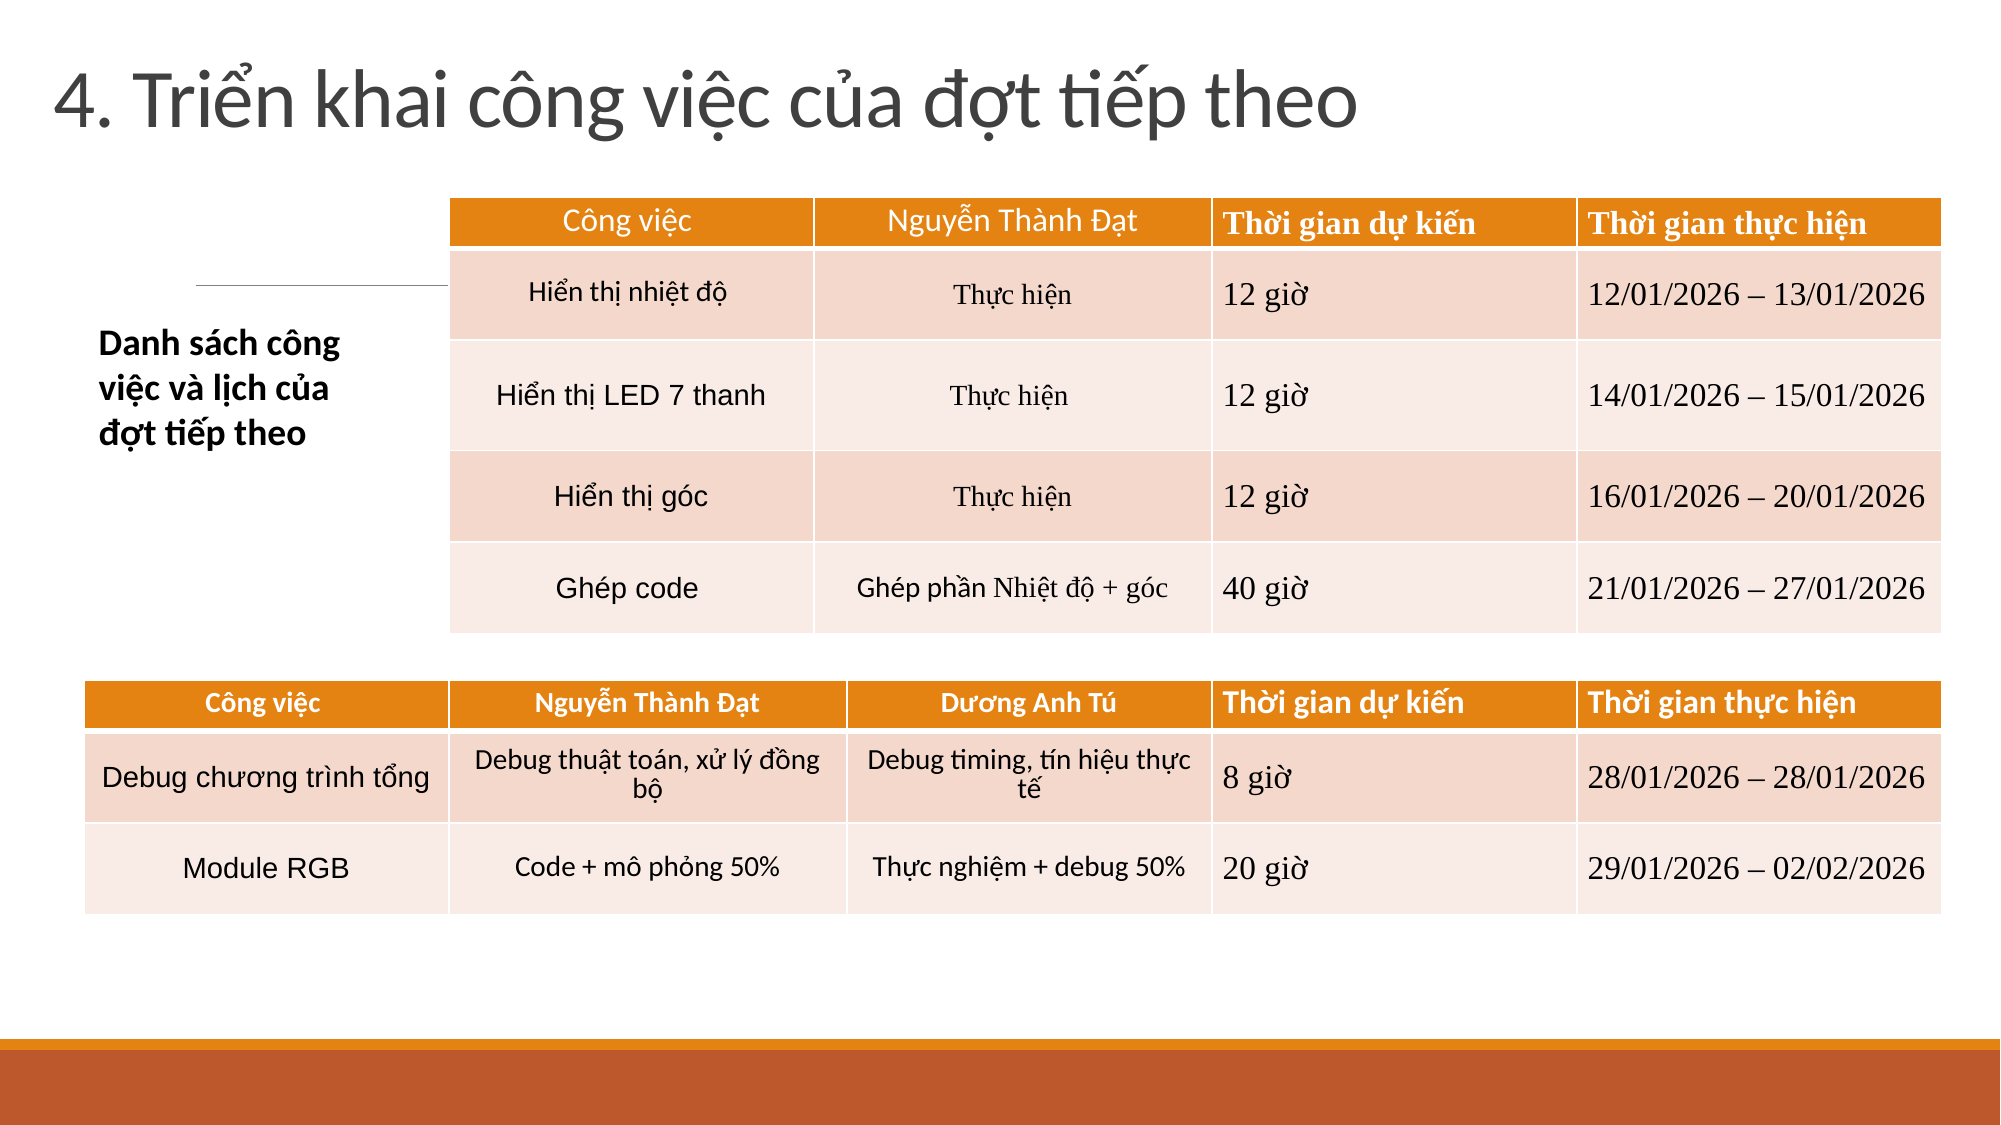

# 4. Triển khai công việc của đợt tiếp theo
| Công việc | Nguyễn Thành Đạt | Thời gian dự kiến | Thời gian thực hiện |
| --- | --- | --- | --- |
| Hiển thị nhiệt độ | Thực hiện | 12 giờ | 12/01/2026 – 13/01/2026 |
| Hiển thị LED 7 thanh | Thực hiện | 12 giờ | 14/01/2026 – 15/01/2026 |
| Hiển thị góc | Thực hiện | 12 giờ | 16/01/2026 – 20/01/2026 |
| Ghép code | Ghép phần Nhiệt độ + góc | 40 giờ | 21/01/2026 – 27/01/2026 |
Danh sách công việc và lịch của đợt tiếp theo
| Công việc | Nguyễn Thành Đạt | Dương Anh Tú | Thời gian dự kiến | Thời gian thực hiện |
| --- | --- | --- | --- | --- |
| Debug chương trình tổng | Debug thuật toán, xử lý đồng bộ | Debug timing, tín hiệu thực tế | 8 giờ | 28/01/2026 – 28/01/2026 |
| Module RGB | Code + mô phỏng 50% | Thực nghiệm + debug 50% | 20 giờ | 29/01/2026 – 02/02/2026 |